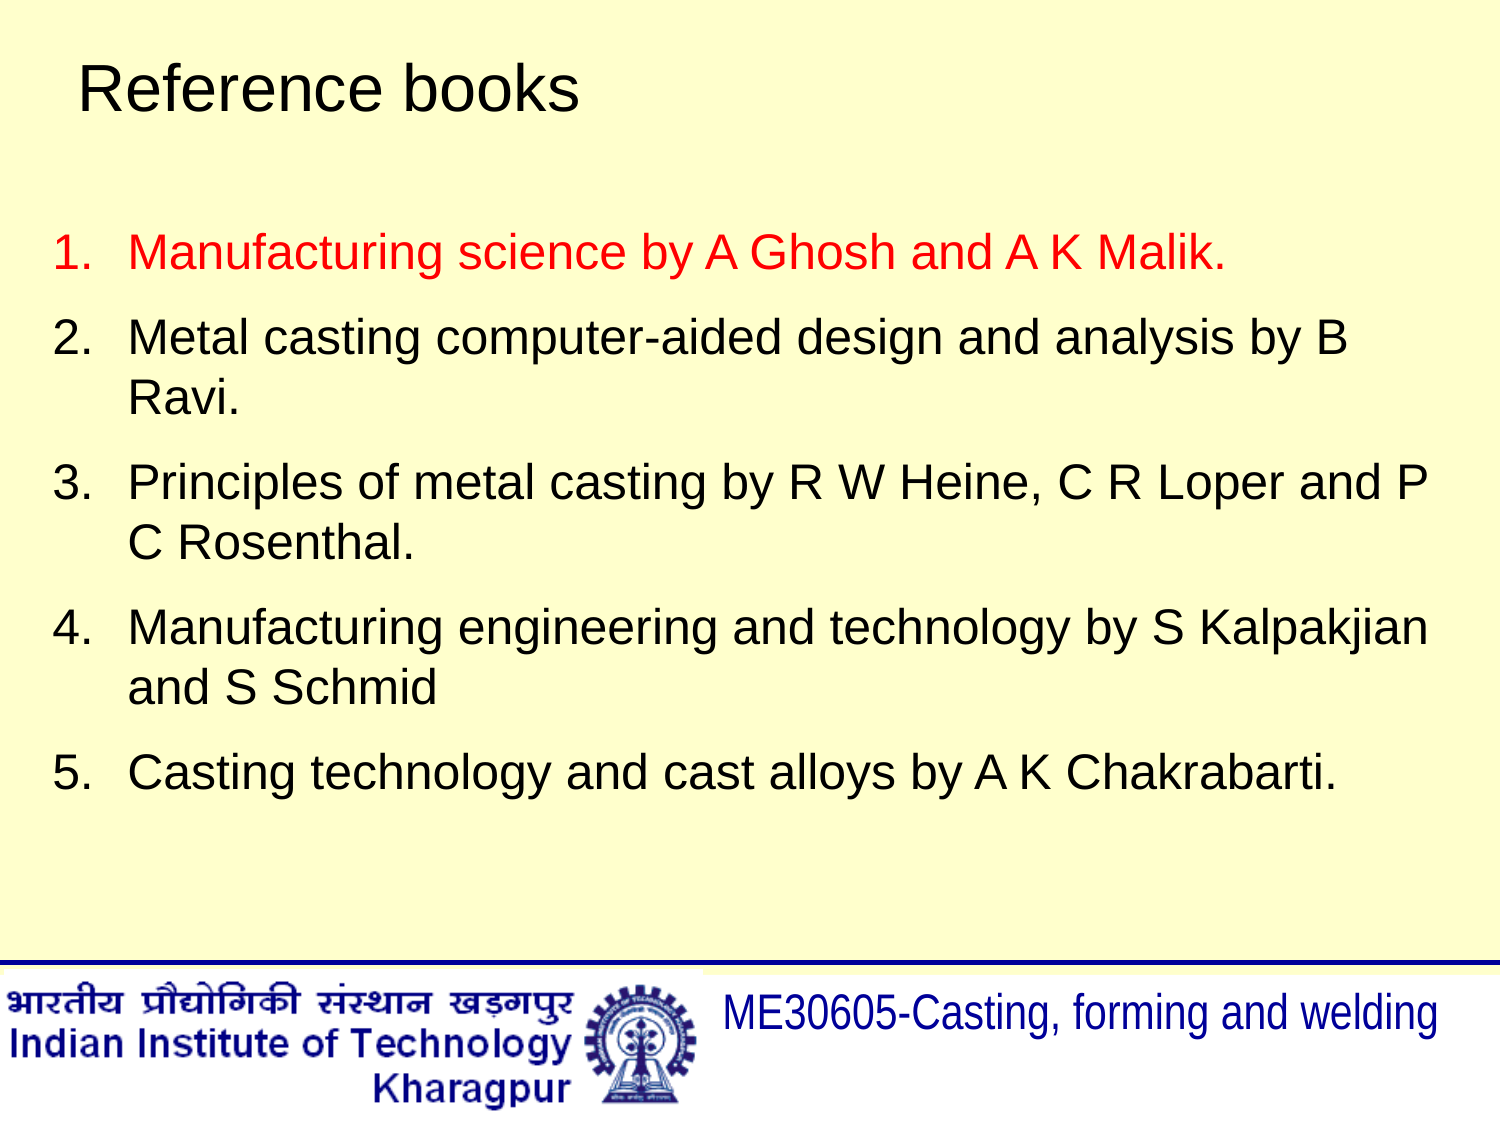

Reference books
Manufacturing science by A Ghosh and A K Malik.
Metal casting computer-aided design and analysis by B Ravi.
Principles of metal casting by R W Heine, C R Loper and P C Rosenthal.
Manufacturing engineering and technology by S Kalpakjian and S Schmid
Casting technology and cast alloys by A K Chakrabarti.